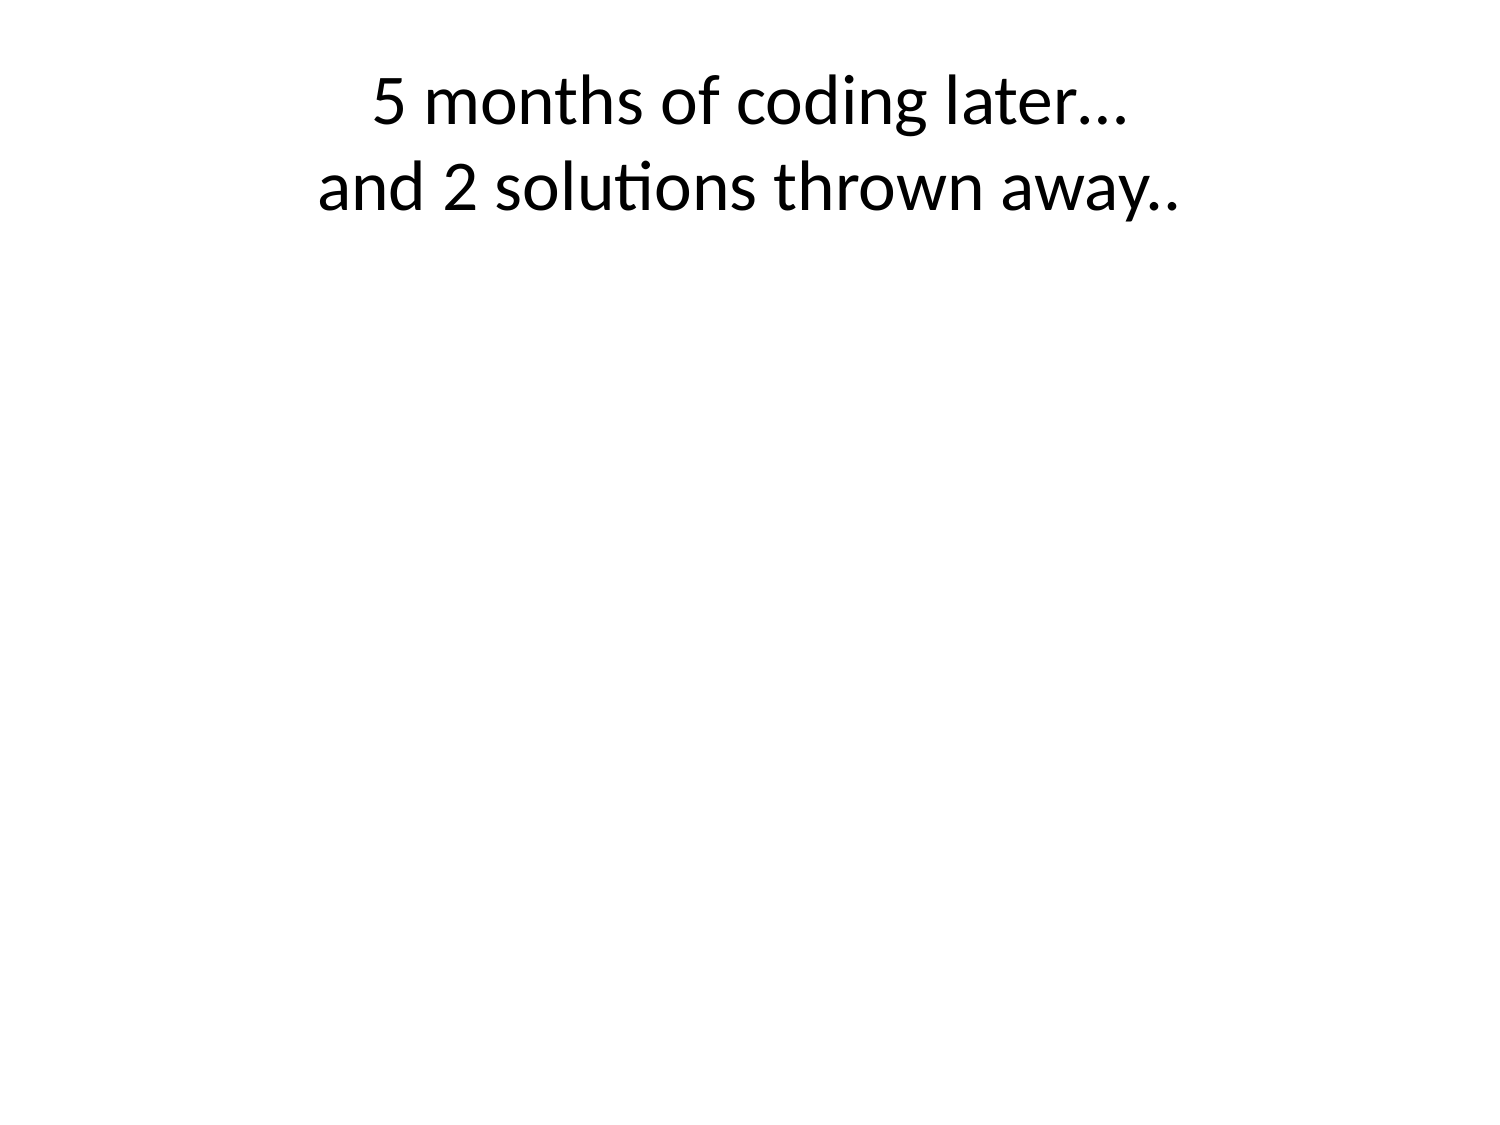

# 5 months of coding later… and 2 solutions thrown away..